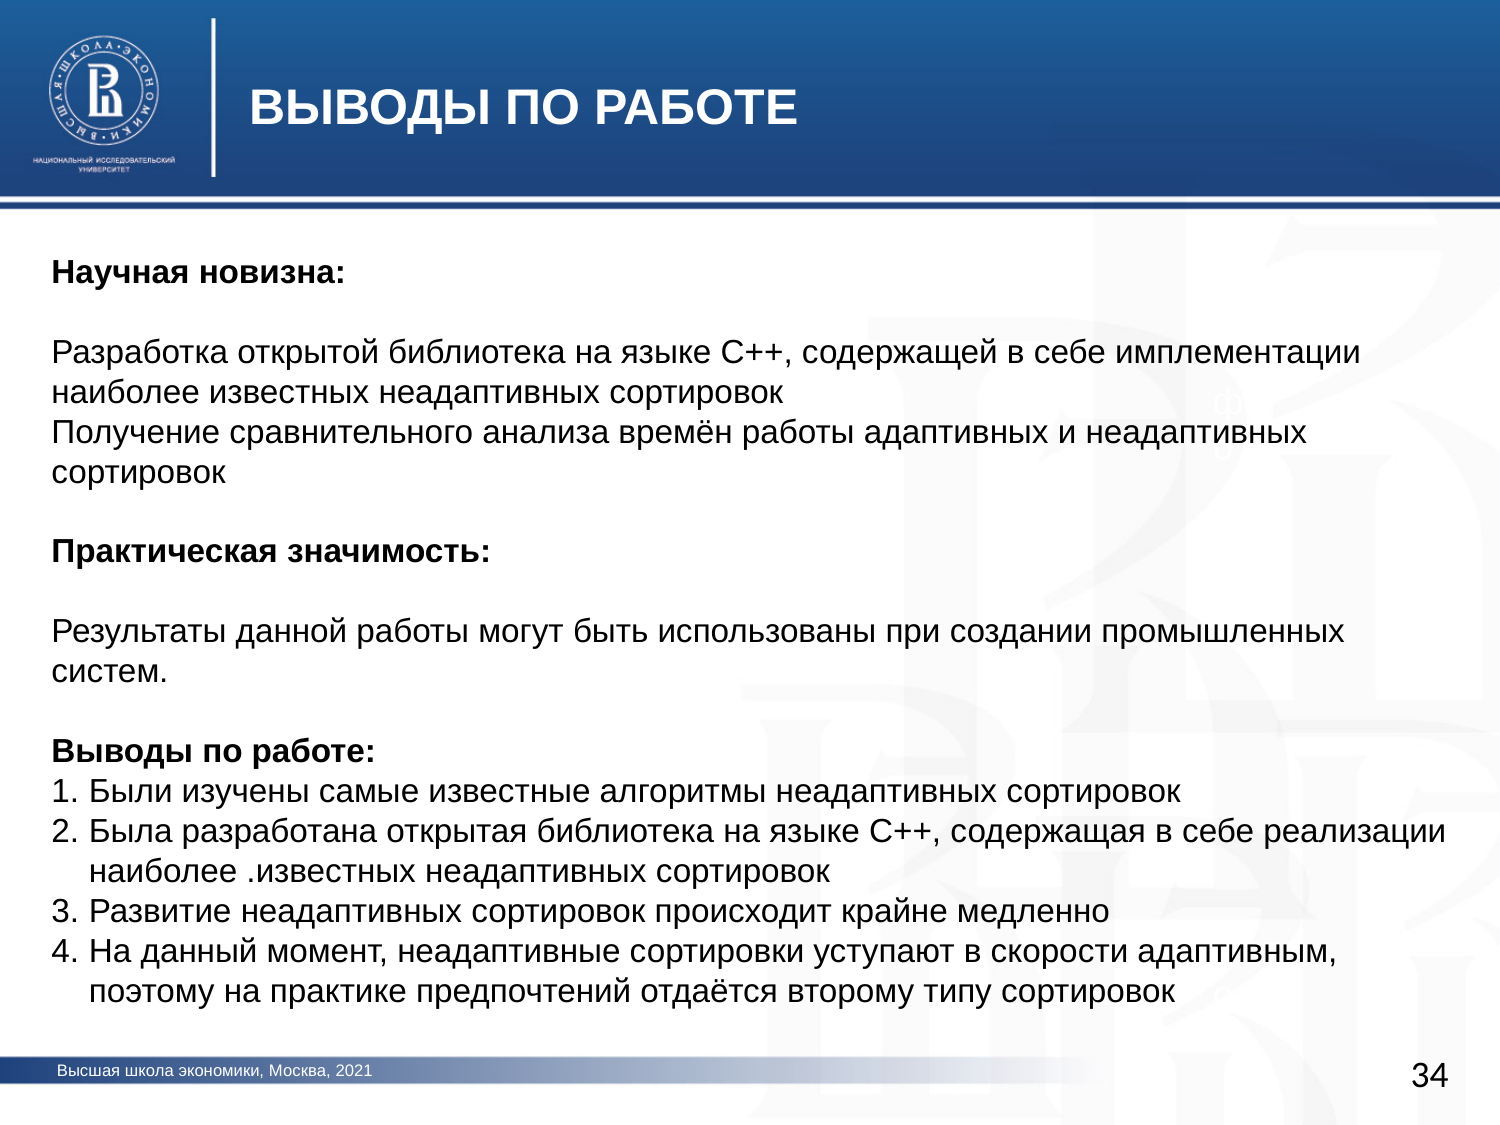

ВЫВОДЫ ПО РАБОТЕ
Научная новизна:

Разработка открытой библиотека на языке С++, содержащей в себе имплементации наиболее известных неадаптивных сортировок
Получение сравнительного анализа времён работы адаптивных и неадаптивных сортировок

Практическая значимость:

Результаты данной работы могут быть использованы при создании промышленных систем.

Выводы по работе:
Были изучены самые известные алгоритмы неадаптивных сортировок
Была разработана открытая библиотека на языке С++, содержащая в себе реализации наиболее .известных неадаптивных сортировок
Развитие неадаптивных сортировок происходит крайне медленно
На данный момент, неадаптивные сортировки уступают в скорости адаптивным, поэтому на практике предпочтений отдаётся второму типу сортировок
фото
фото
34
Высшая школа экономики, Москва, 2021